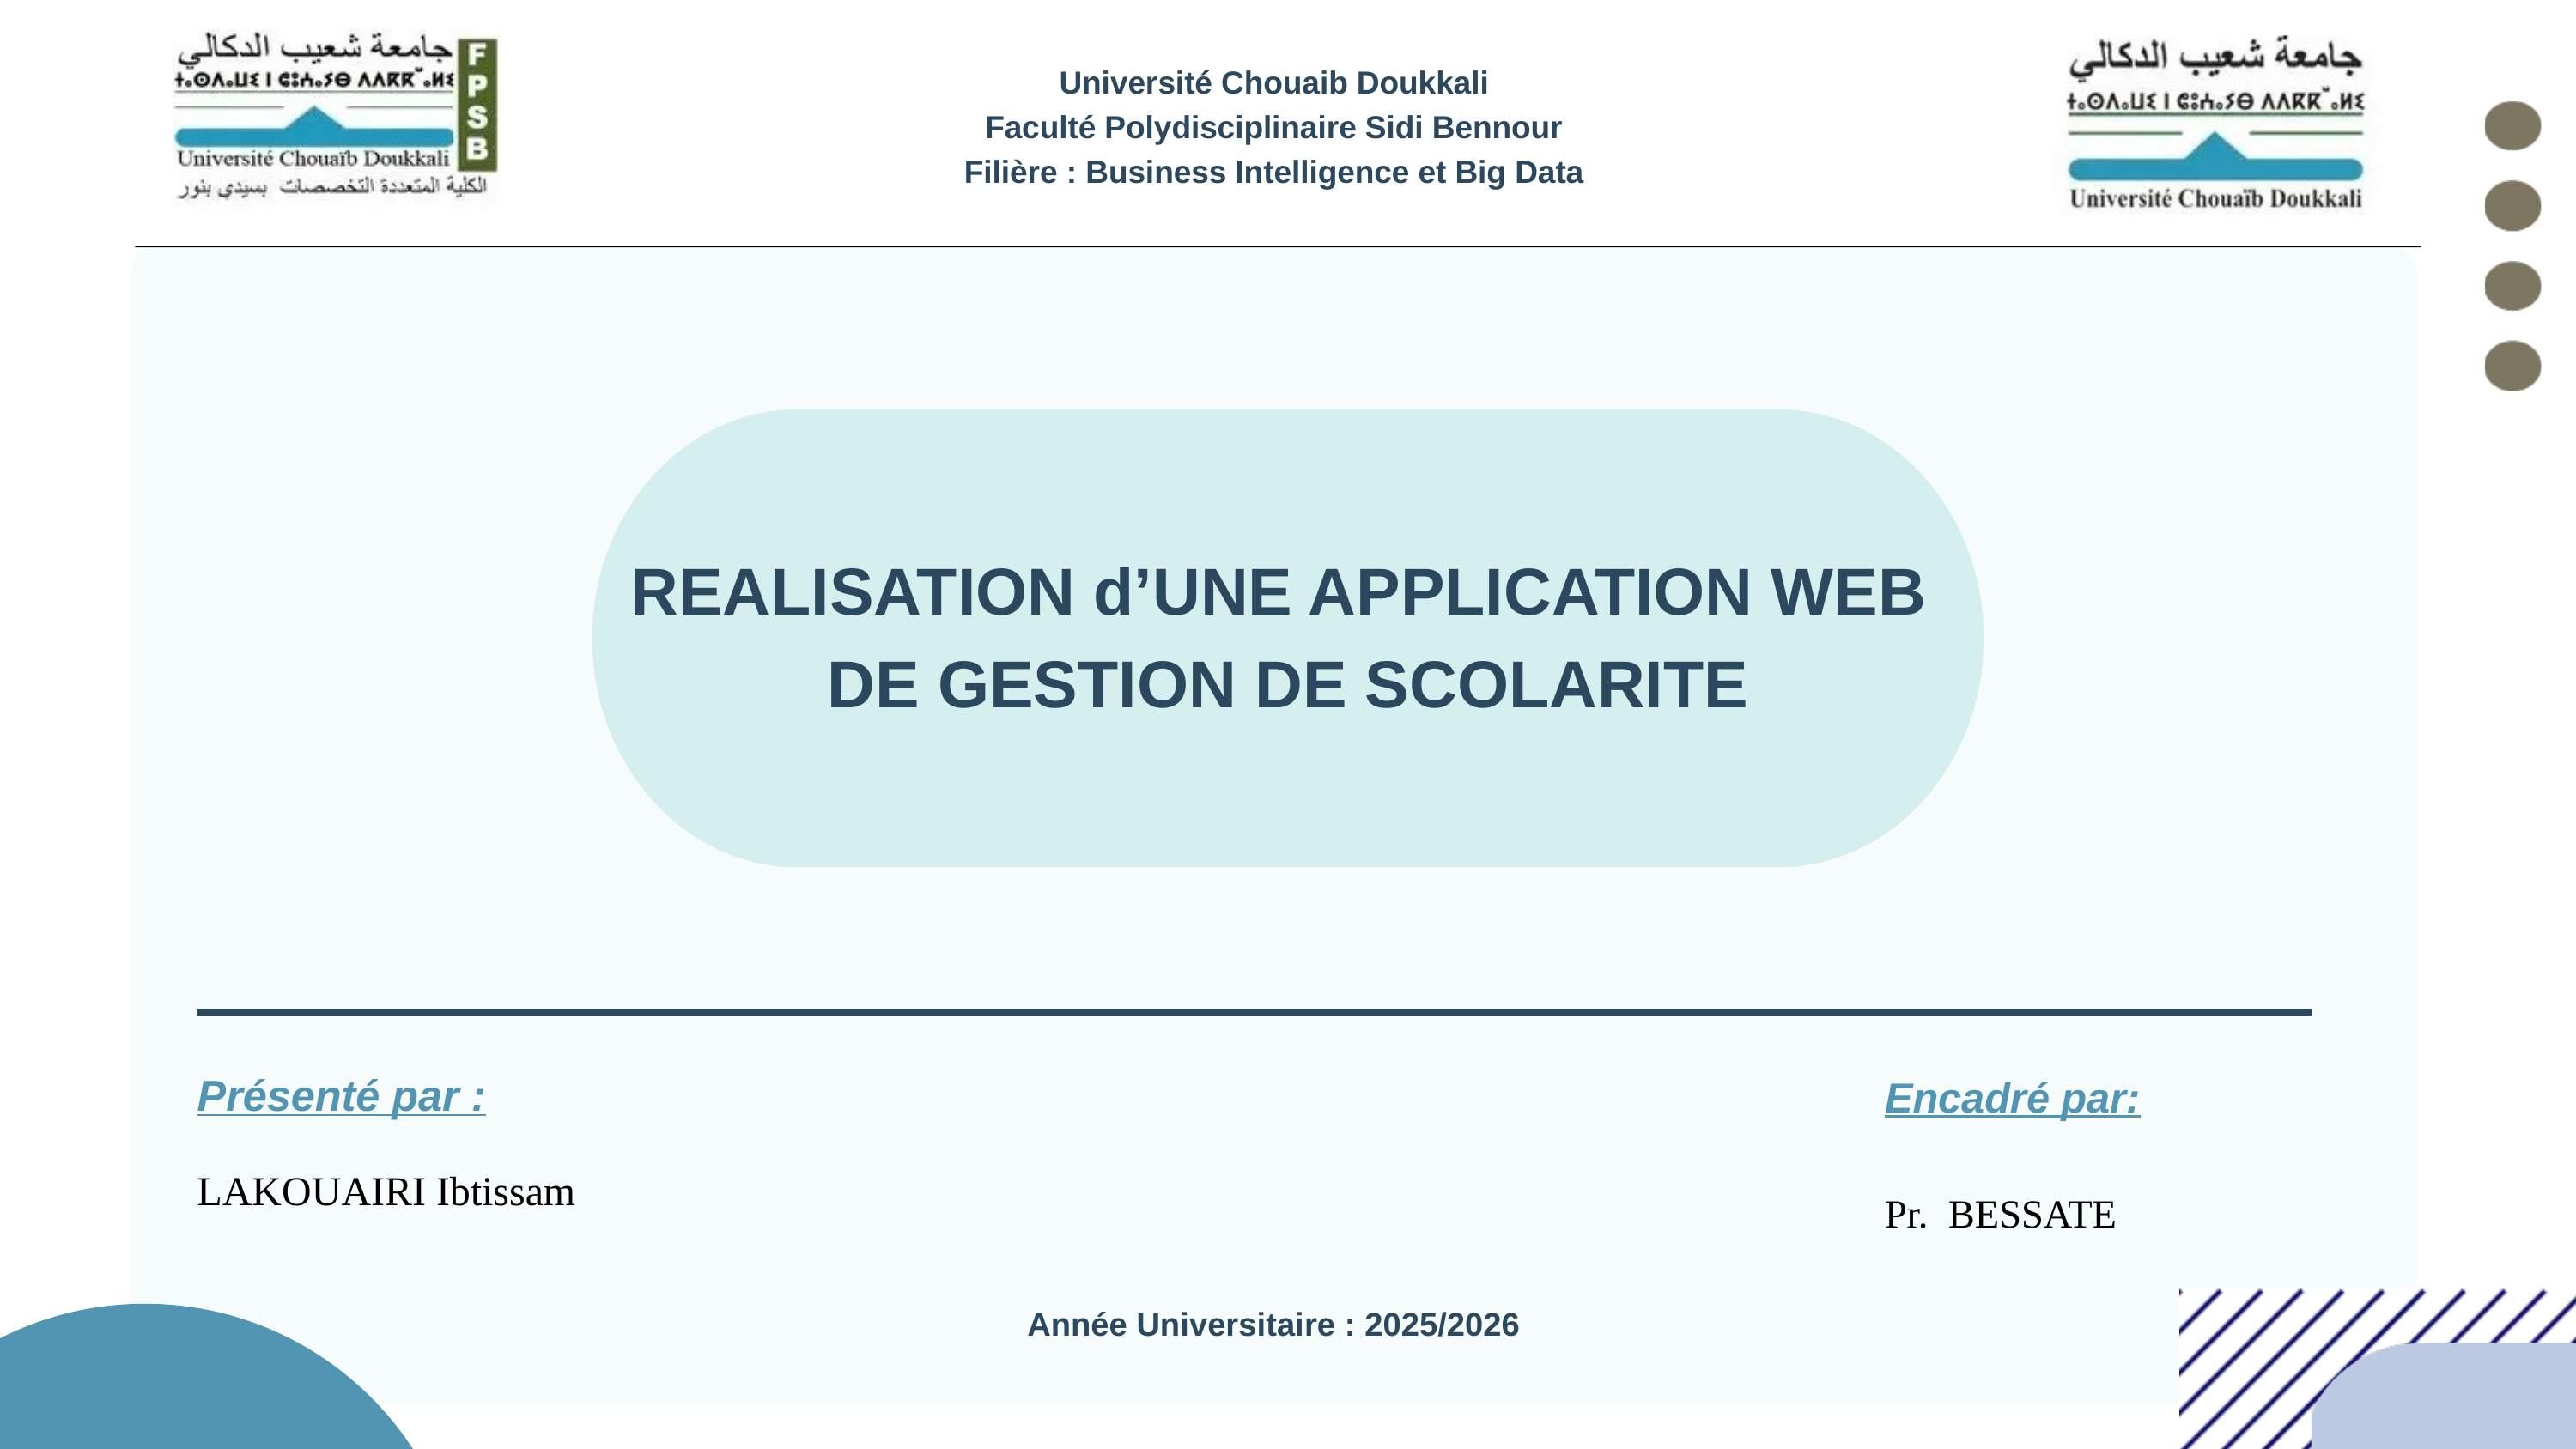

Université Chouaib Doukkali
Faculté Polydisciplinaire Sidi Bennour
Filière : Business Intelligence et Big Data

REALISATION d’UNE APPLICATION WEB  DE GESTION DE SCOLARITE

Encadré par:

Pr.  BESSATE

Présenté par :

LAKOUAIRI Ibtissam

Année Universitaire : 2025/2026